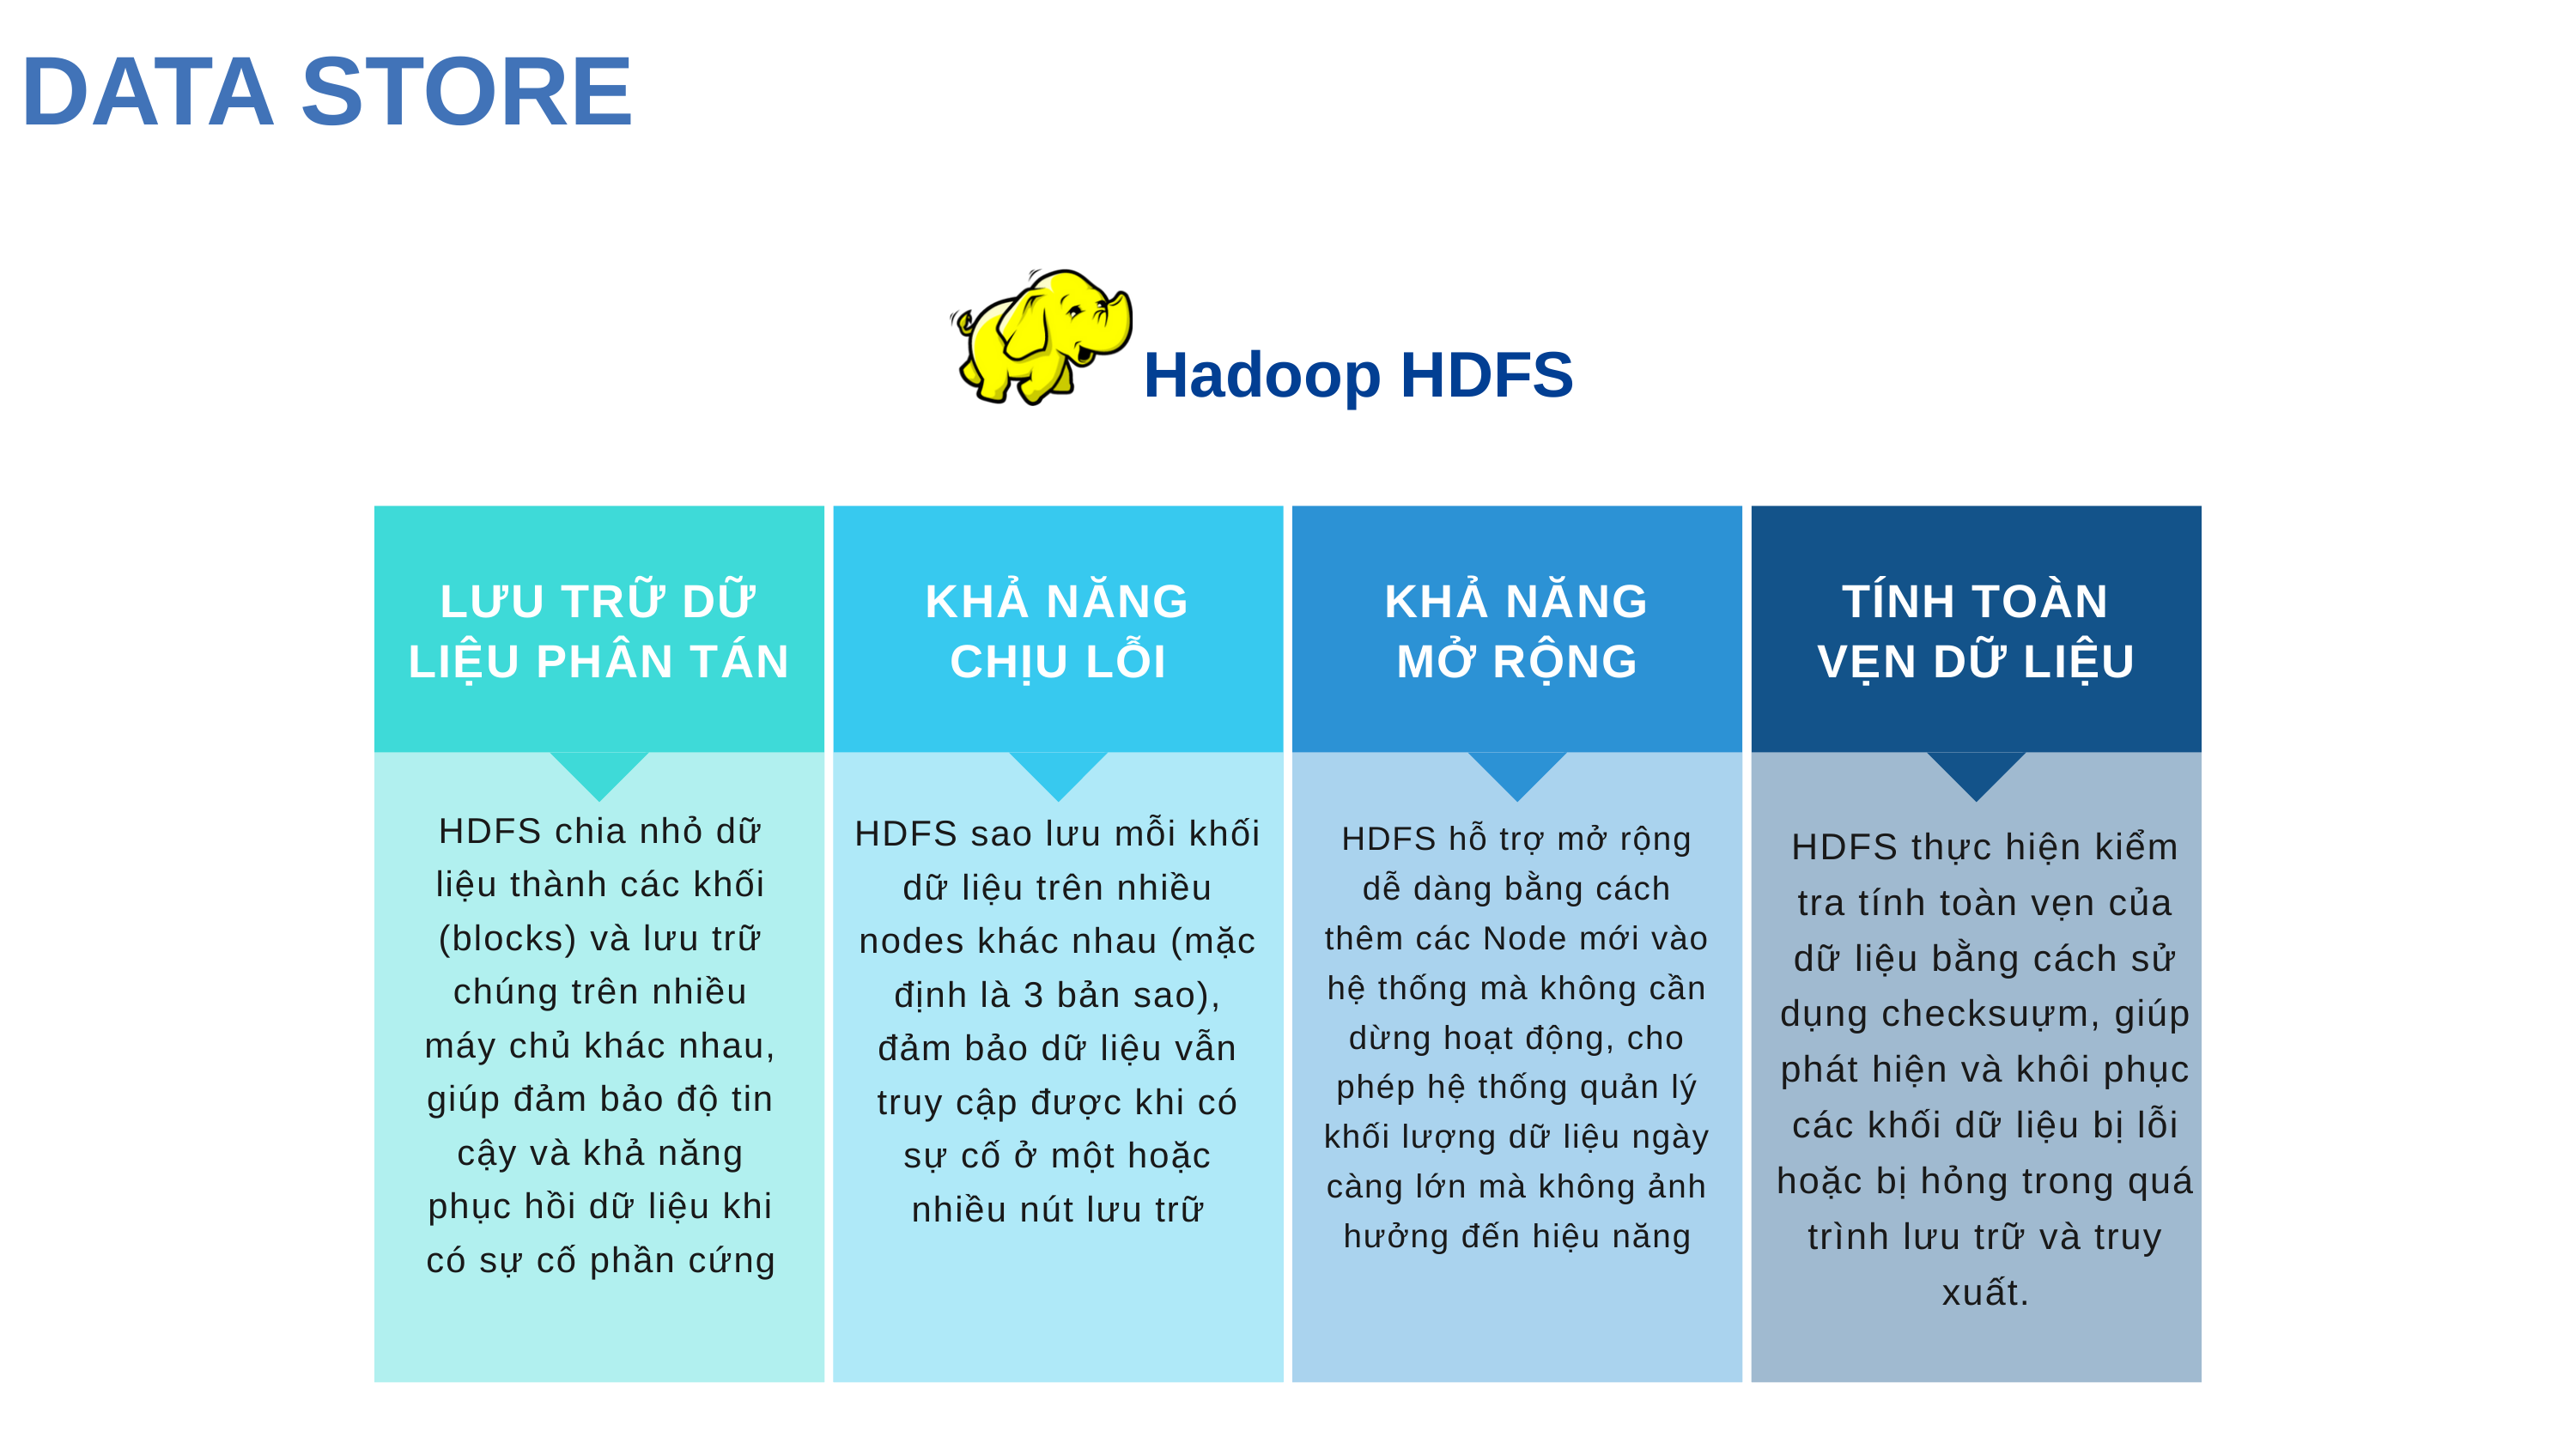

DATA STORE

Hadoop HDFS

LƯU TRỮ DỮ LIỆU PHÂN TÁN
KHẢ NĂNG CHỊU LỖI
KHẢ NĂNG MỞ RỘNG
TÍNH TOÀN VẸN DỮ LIỆU

HDFS chia nhỏ dữ liệu thành các khối (blocks) và lưu trữ chúng trên nhiều máy chủ khác nhau, giúp đảm bảo độ tin cậy và khả năng phục hồi dữ liệu khi có sự cố phần cứng
HDFS sao lưu mỗi khối dữ liệu trên nhiều nodes khác nhau (mặc định là 3 bản sao), đảm bảo dữ liệu vẫn truy cập được khi có sự cố ở một hoặc nhiều nút lưu trữ
HDFS hỗ trợ mở rộng dễ dàng bằng cách thêm các Node mới vào hệ thống mà không cần dừng hoạt động, cho phép hệ thống quản lý khối lượng dữ liệu ngày càng lớn mà không ảnh hưởng đến hiệu năng
HDFS thực hiện kiểm tra tính toàn vẹn của dữ liệu bằng cách sử dụng checksuựm, giúp phát hiện và khôi phục các khối dữ liệu bị lỗi hoặc bị hỏng trong quá trình lưu trữ và truy xuất.